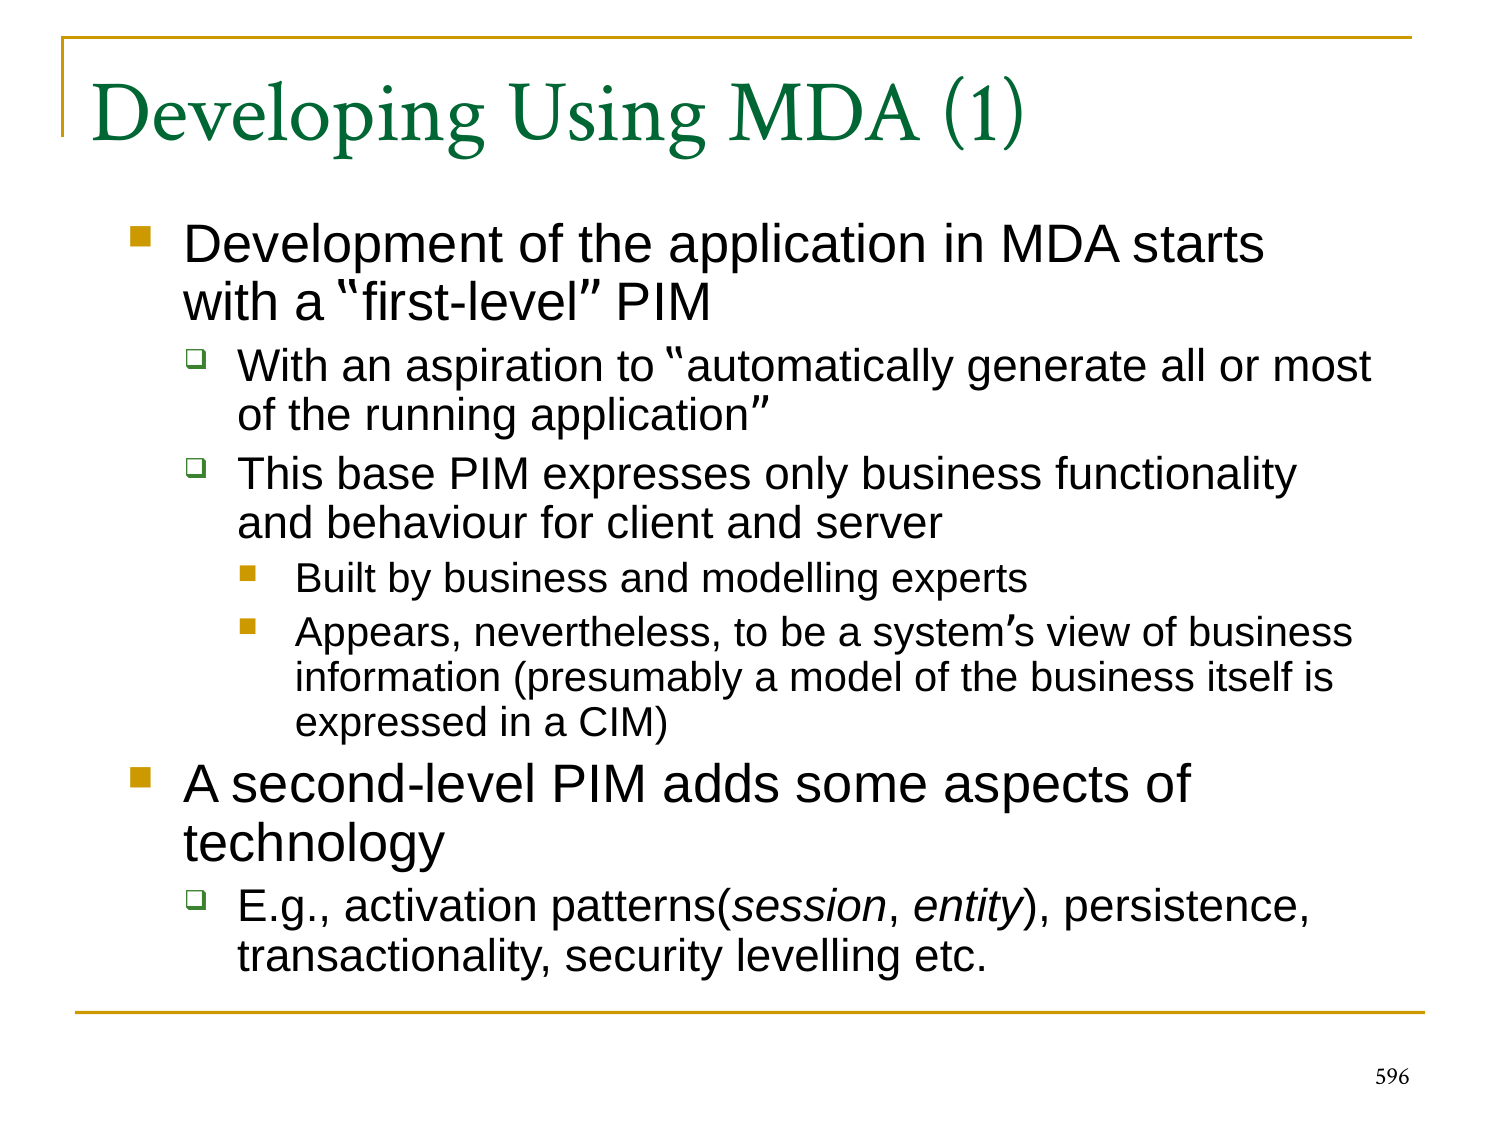

# Developing Using MDA (1)
Development of the application in MDA starts with a “first-level” PIM
With an aspiration to “automatically generate all or most of the running application”
This base PIM expresses only business functionality and behaviour for client and server
Built by business and modelling experts
Appears, nevertheless, to be a system’s view of business information (presumably a model of the business itself is expressed in a CIM)
A second-level PIM adds some aspects of technology
E.g., activation patterns(session, entity), persistence, transactionality, security levelling etc.

596